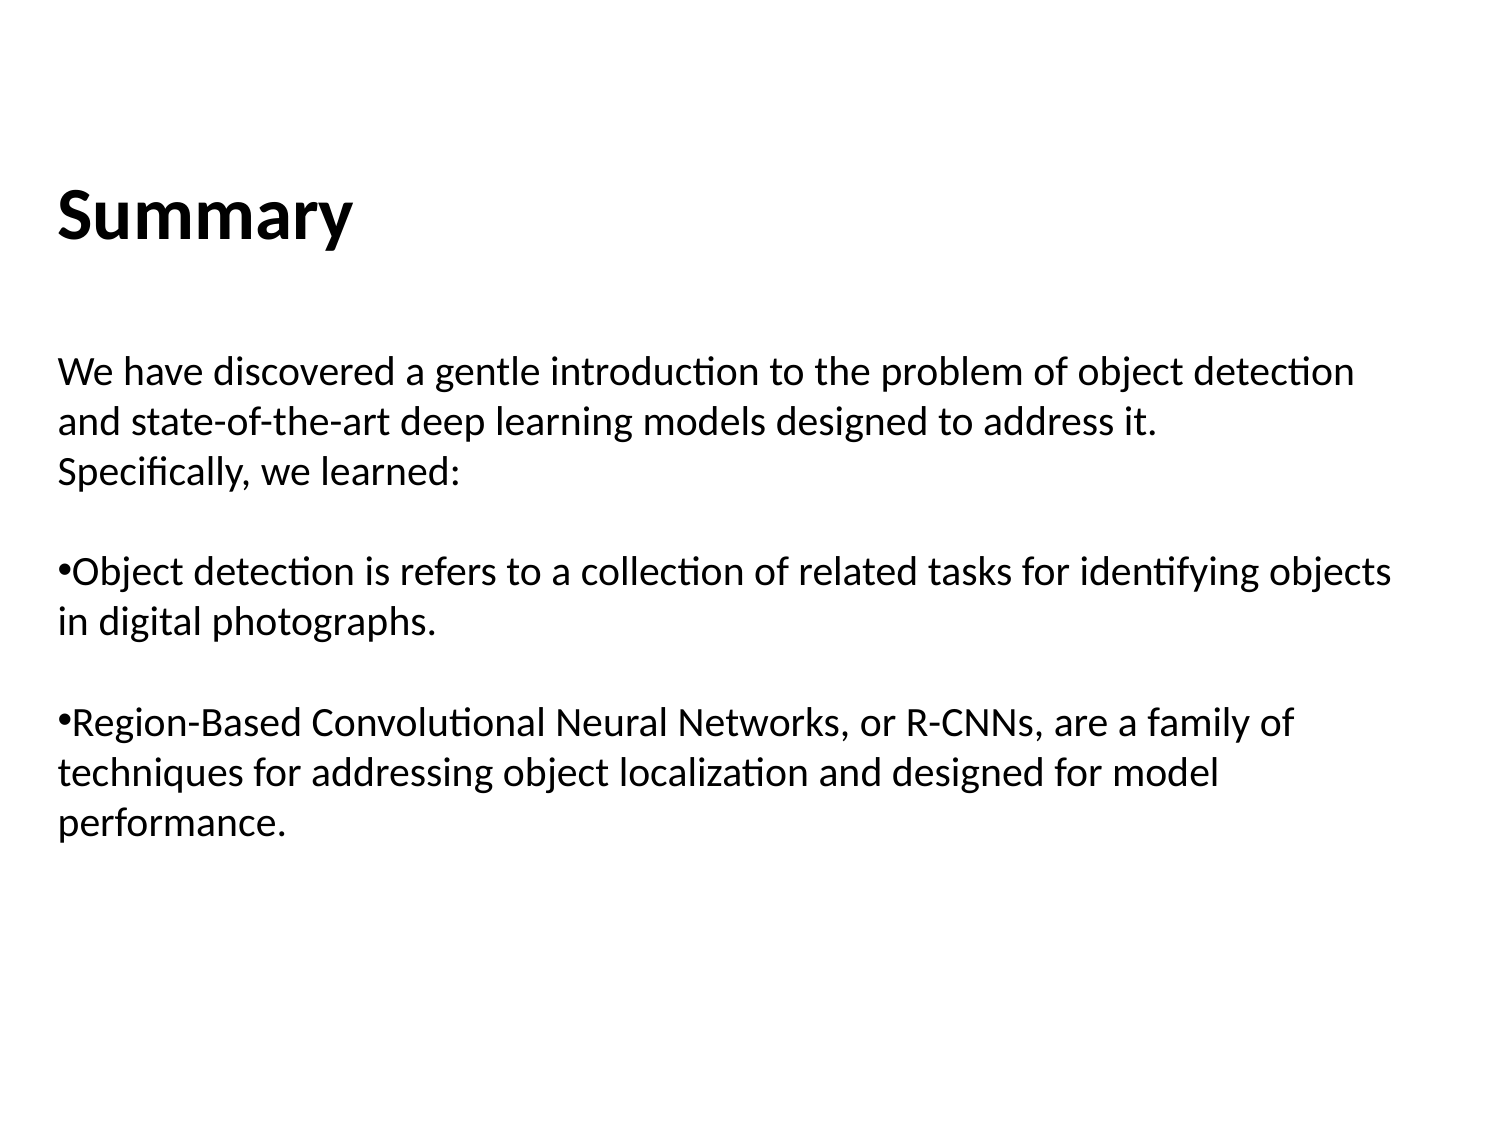

Summary

We have discovered a gentle introduction to the problem of object detection and state-of-the-art deep learning models designed to address it.
Specifically, we learned:

Object detection is refers to a collection of related tasks for identifying objects in digital photographs.

Region-Based Convolutional Neural Networks, or R-CNNs, are a family of techniques for addressing object localization and designed for model performance.